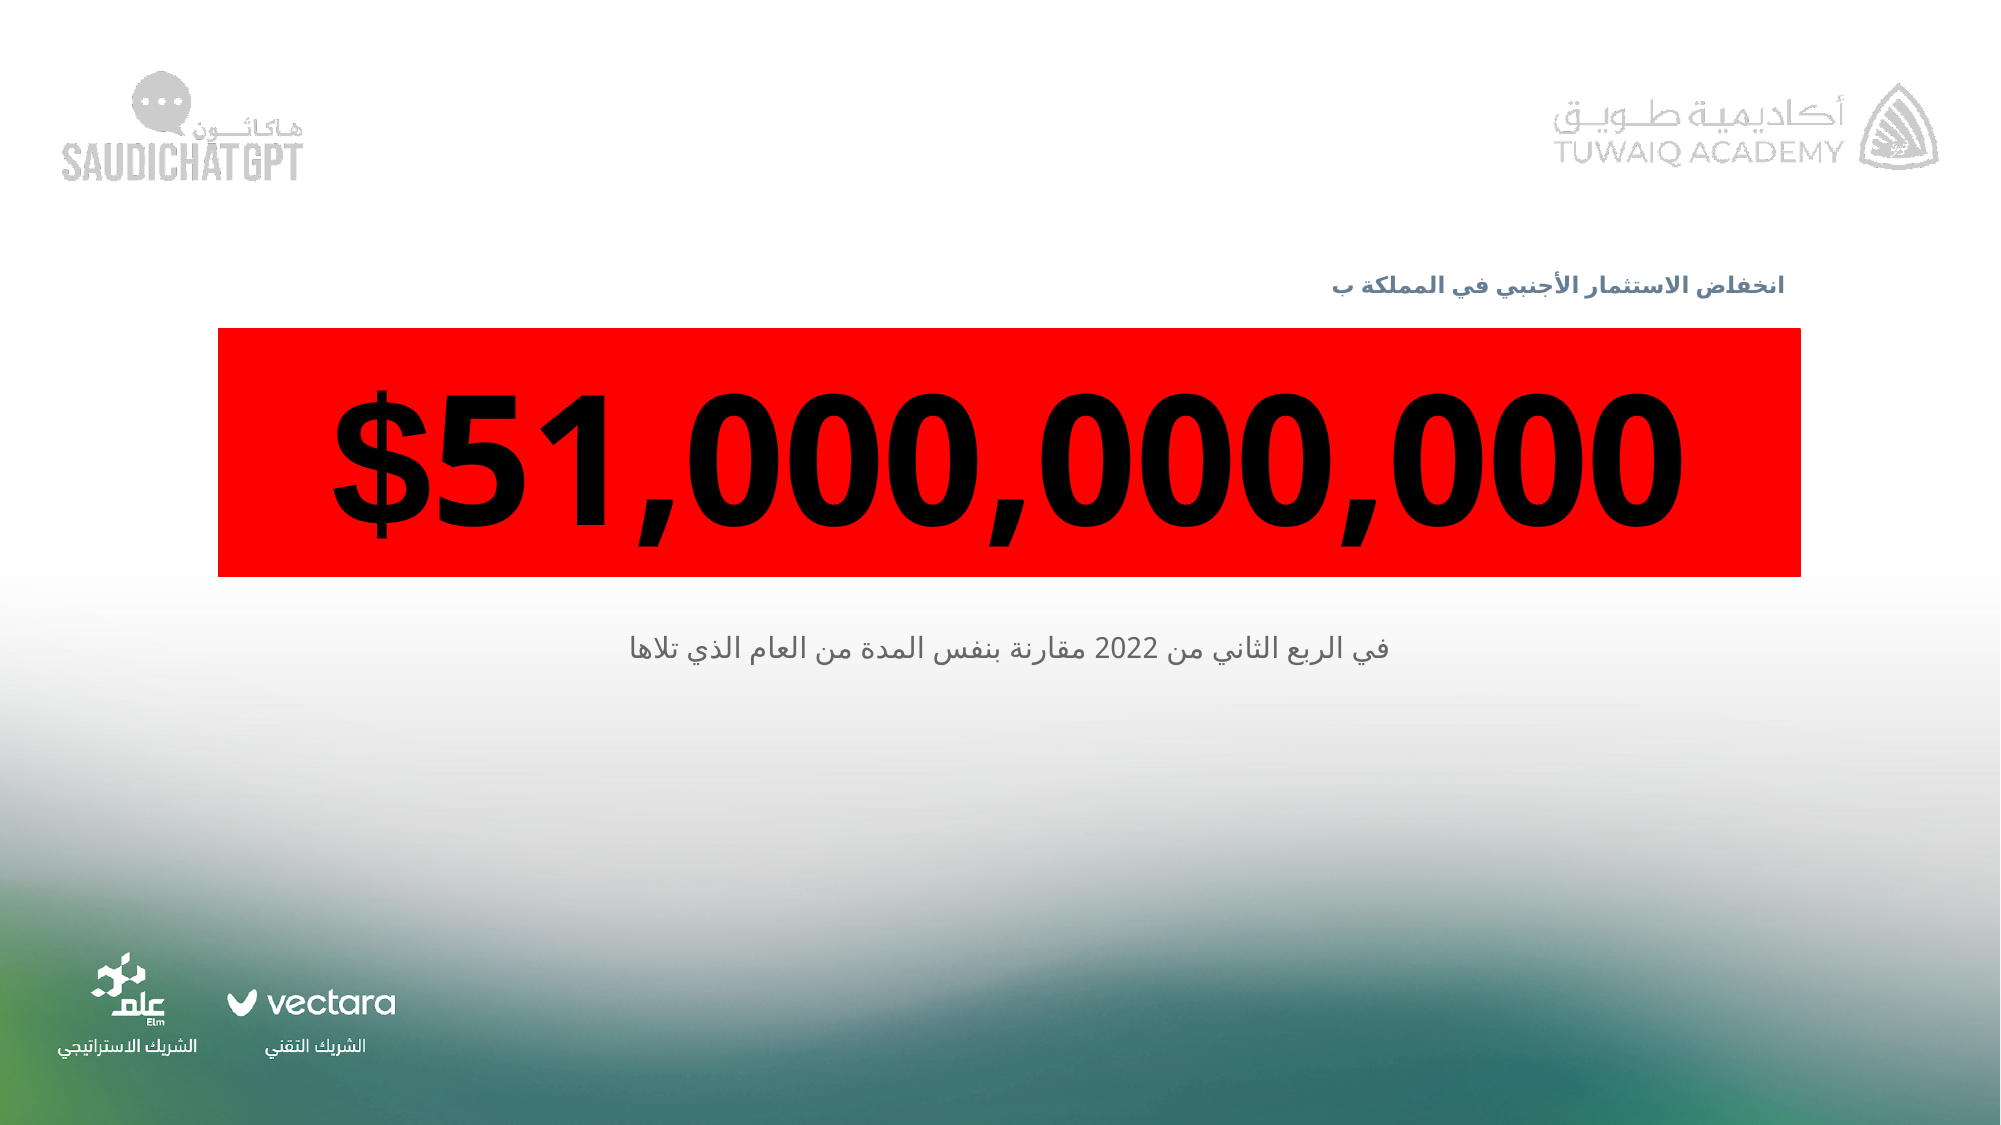

انخفاض الاستثمار الأجنبي في المملكة ب
$51,000,000,000
في الربع الثاني من 2022 مقارنة بنفس المدة من العام الذي تلاها